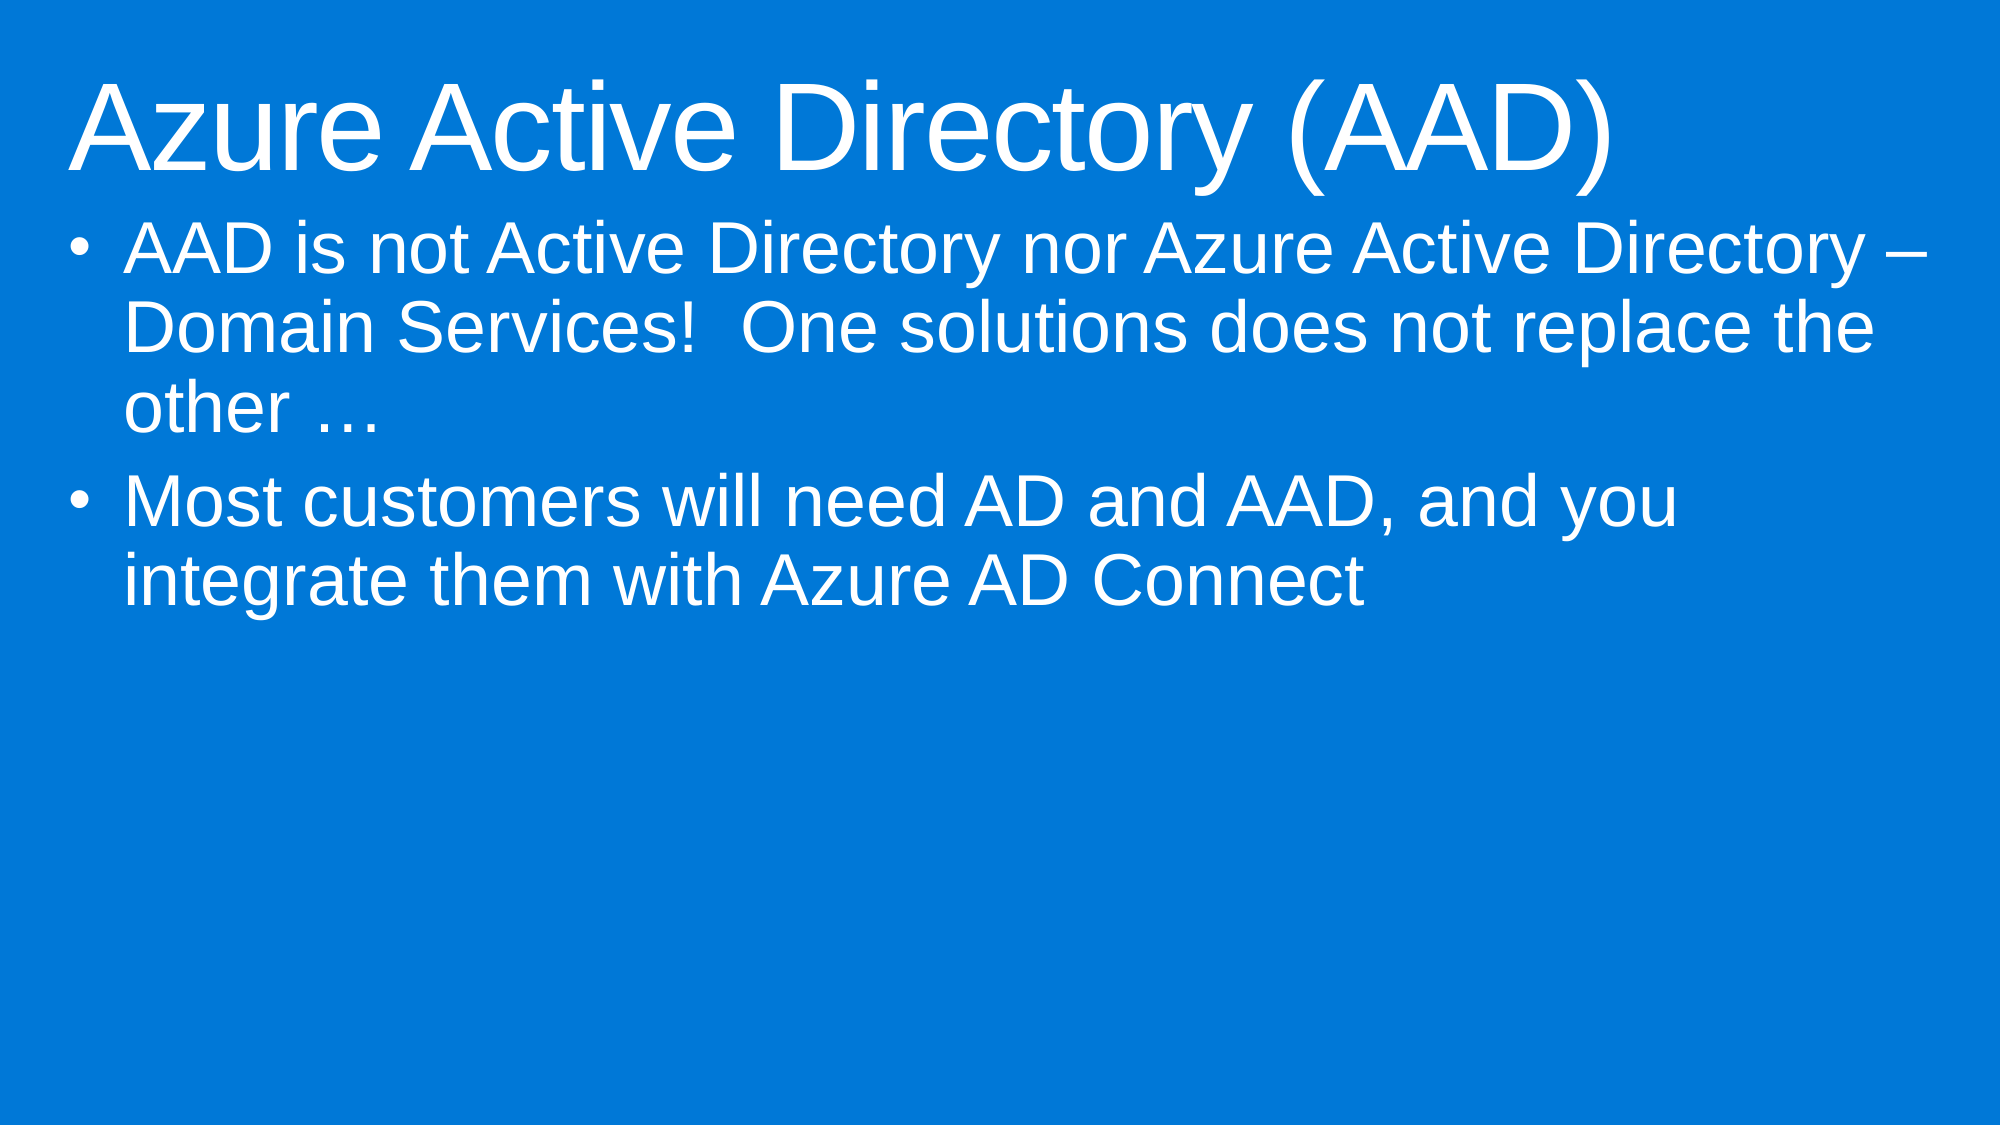

# Azure Active Directory (AAD)
AAD is not Active Directory nor Azure Active Directory – Domain Services!  One solutions does not replace the other …
Most customers will need AD and AAD, and you integrate them with Azure AD Connect